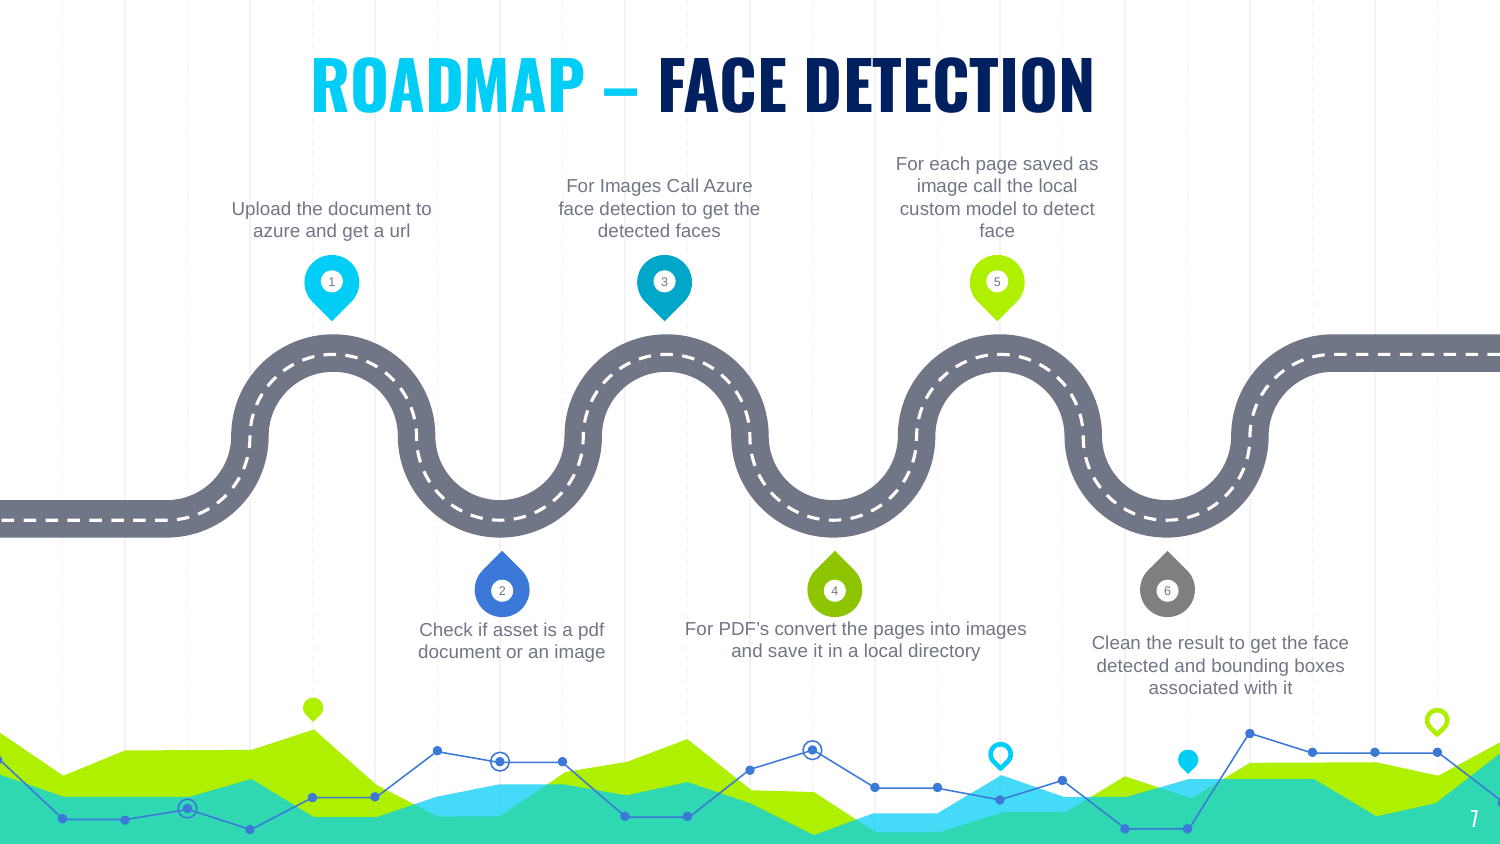

# ROADMAP – FACE DETECTION
Upload the document to azure and get a url
For Images Call Azure face detection to get the detected faces
For each page saved as image call the local custom model to detect face

1

3

5

2

4

6
For PDF’s convert the pages into images and save it in a local directory
Check if asset is a pdf document or an image
Clean the result to get the face detected and bounding boxes associated with it
7